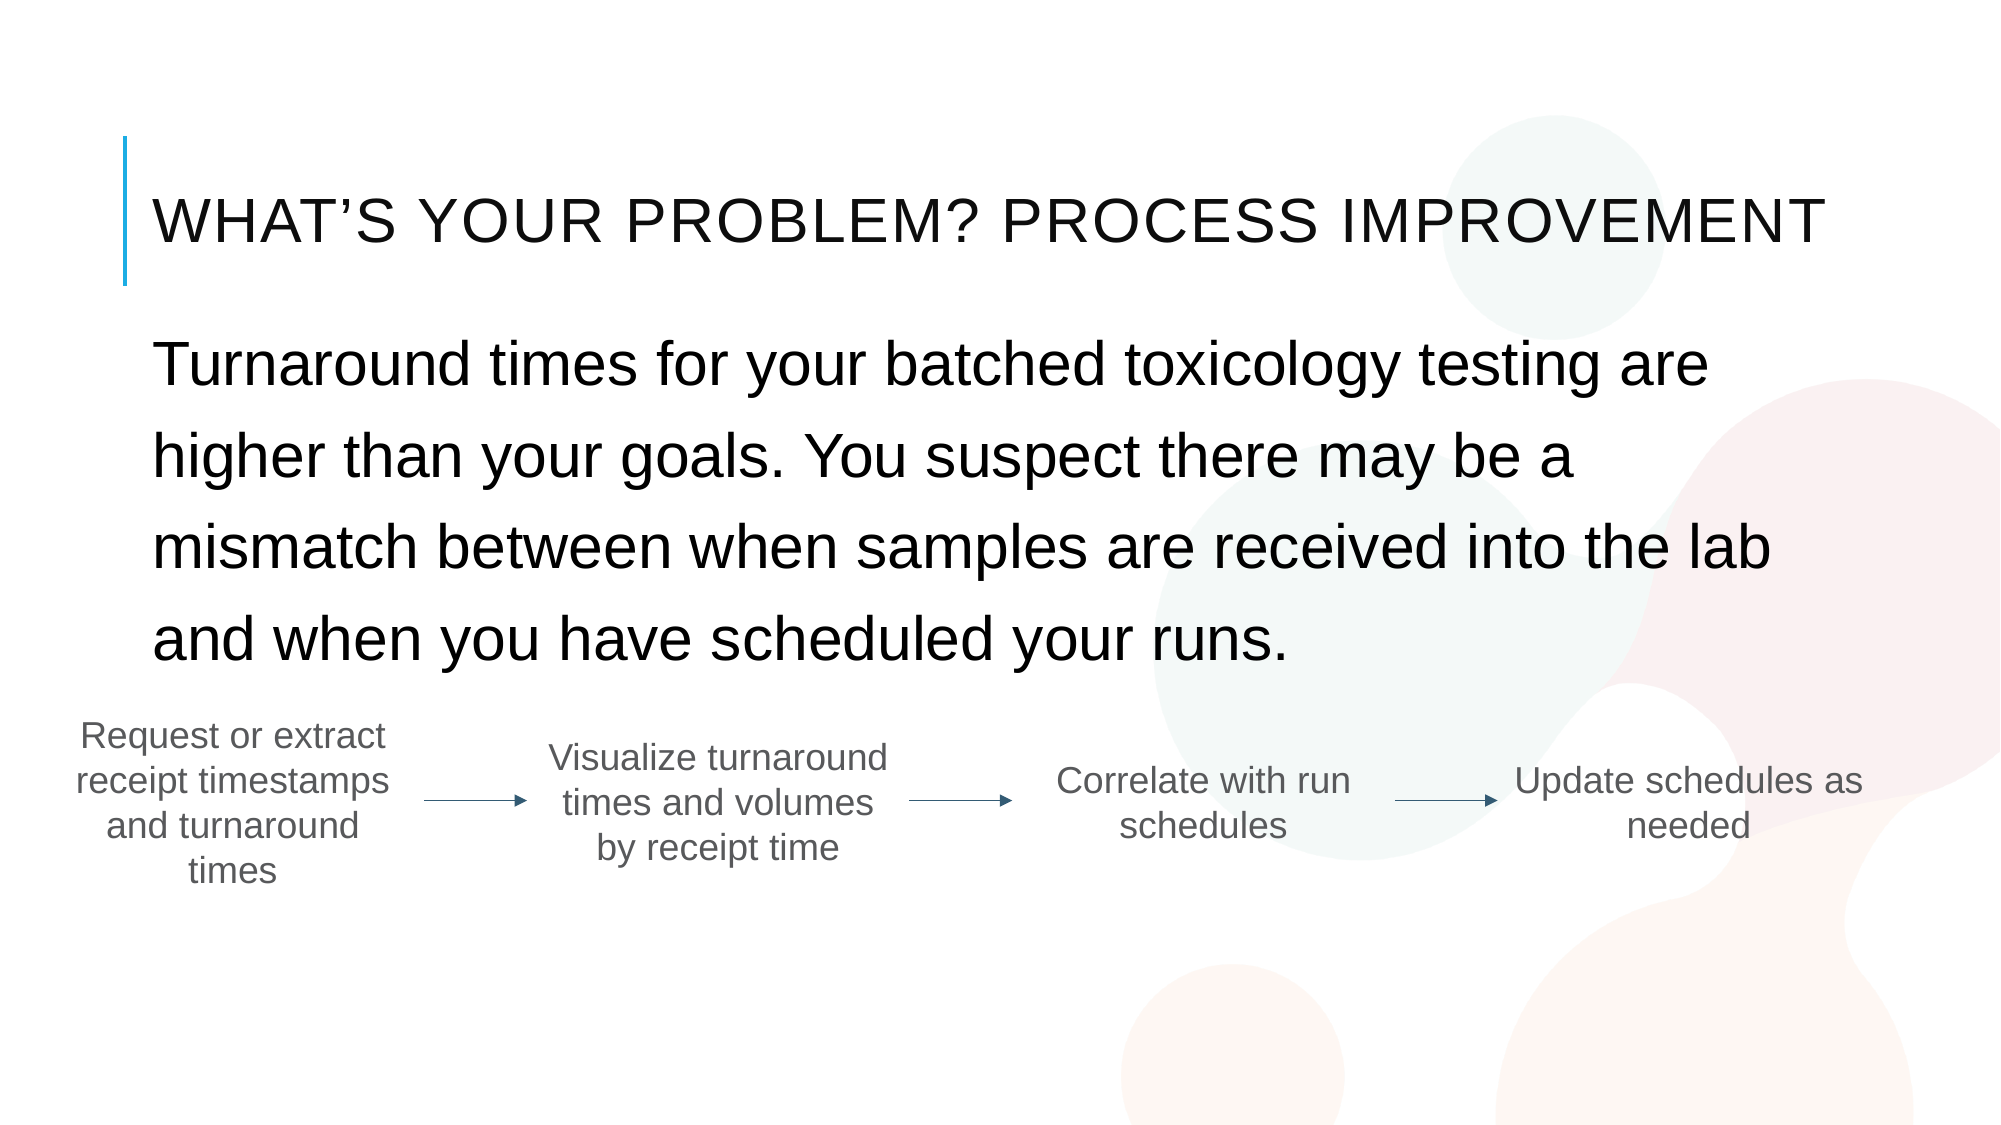

# What’s your problem? Process improvement
Turnaround times for your batched toxicology testing are higher than your goals. You suspect there may be a mismatch between when samples are received into the lab and when you have scheduled your runs.
Request or extract receipt timestamps and turnaround times
Visualize turnaround times and volumes by receipt time
Correlate with run schedules
Update schedules as needed